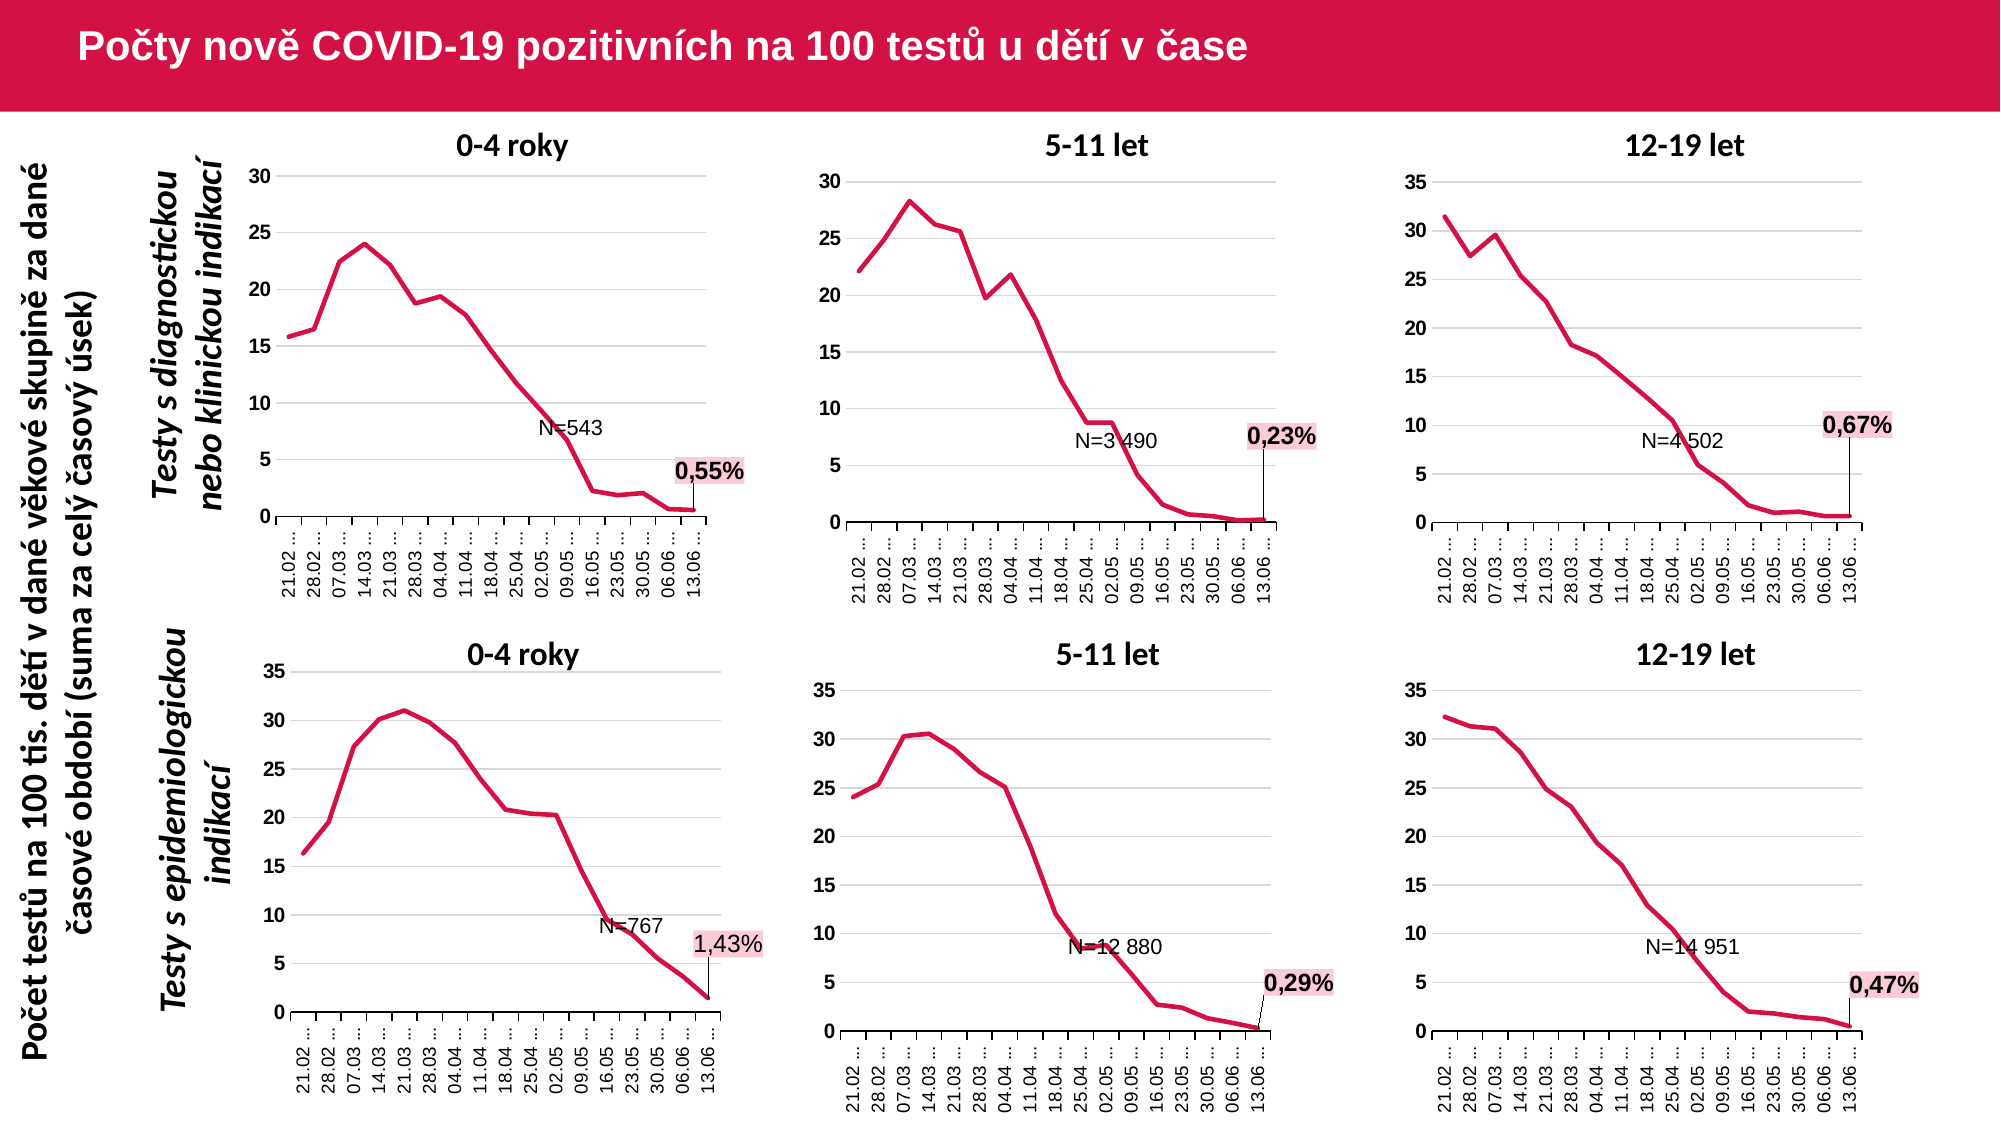

# Počty nově COVID-19 pozitivních na 100 testů u dětí v čase
0-4 roky
5-11 let
12-19 let

### Chart

| Category |  |
|---|---|
| 21.02 - 27.02 | 15.83447 |
| 28.02 - 06.03 | 16.49964 |
| 07.03 - 13.03 | 22.43872 |
| 14.03 - 20.03 | 24.02108 |
| 21.03 - 27.03 | 22.16891 |
| 28.03 - 03.04 | 18.76513 |
| 04.04 - 10.04 | 19.38911 |
| 11.04 - 17.04 | 17.73779 |
| 18.04 - 24.04 | 14.62687 |
| 25.04 - 01.05 | 11.71994 |
| 02.05 - 08.05 | 9.261745 |
| 09.05 - 15.05 | 6.709677 |
| 16.05 - 22.05 | 2.245863 |
| 23.05 - 29.05 | 1.867995 |
| 30.05 - 05.06 | 2.053915 |
| 06.06 - 12.06 | 0.646204 |
| 13.06 - 20.06 | 0.552486 |

### Chart

| Category |  |
|---|---|
| 21.02 - 27.02 | 22.12696 |
| 28.02 - 06.03 | 24.9203 |
| 07.03 - 13.03 | 28.3109 |
| 14.03 - 20.03 | 26.25698 |
| 21.03 - 27.03 | 25.63758 |
| 28.03 - 03.04 | 19.7327 |
| 04.04 - 10.04 | 21.83288 |
| 11.04 - 17.04 | 17.82519 |
| 18.04 - 24.04 | 12.45965 |
| 25.04 - 01.05 | 8.771186 |
| 02.05 - 08.05 | 8.770917 |
| 09.05 - 15.05 | 4.174484 |
| 16.05 - 22.05 | 1.552192 |
| 23.05 - 29.05 | 0.688637 |
| 30.05 - 05.06 | 0.527218 |
| 06.06 - 12.06 | 0.151937 |
| 13.06 - 20.06 | 0.229226 |

### Chart

| Category |  |
|---|---|
| 21.02 - 27.02 | 31.46179 |
| 28.02 - 06.03 | 27.40343 |
| 07.03 - 13.03 | 29.59255 |
| 14.03 - 20.03 | 25.38691 |
| 21.03 - 27.03 | 22.75726 |
| 28.03 - 03.04 | 18.27586 |
| 04.04 - 10.04 | 17.15807 |
| 11.04 - 17.04 | 15.02329 |
| 18.04 - 24.04 | 12.83087 |
| 25.04 - 01.05 | 10.49408 |
| 02.05 - 08.05 | 5.934833 |
| 09.05 - 15.05 | 4.114286 |
| 16.05 - 22.05 | 1.772753 |
| 23.05 - 29.05 | 1.001768 |
| 30.05 - 05.06 | 1.123291 |
| 06.06 - 12.06 | 0.665557 |
| 13.06 - 20.06 | 0.666371 |
Testy s diagnostickou nebo klinickou indikací
N=543
N=3 490
N=4 502
Počet testů na 100 tis. dětí v dané věkové skupině za dané časové období (suma za celý časový úsek)
0-4 roky
5-11 let
12-19 let

### Chart

| Category |  |
|---|---|
| 21.02 - 27.02 | 16.32151 |
| 28.02 - 06.03 | 19.52715 |
| 07.03 - 13.03 | 27.31506 |
| 14.03 - 20.03 | 30.11702 |
| 21.03 - 27.03 | 31.02809 |
| 28.03 - 03.04 | 29.77839 |
| 04.04 - 10.04 | 27.67857 |
| 11.04 - 17.04 | 23.98323 |
| 18.04 - 24.04 | 20.82524 |
| 25.04 - 01.05 | 20.40916 |
| 02.05 - 08.05 | 20.2711 |
| 09.05 - 15.05 | 14.52087 |
| 16.05 - 22.05 | 9.526112 |
| 23.05 - 29.05 | 8.002736 |
| 30.05 - 05.06 | 5.53328 |
| 06.06 - 12.06 | 3.680336 |
| 13.06 - 20.06 | 1.434159 |

### Chart

| Category |  |
|---|---|
| 21.02 - 27.02 | 24.04643 |
| 28.02 - 06.03 | 25.37665 |
| 07.03 - 13.03 | 30.316 |
| 14.03 - 20.03 | 30.5719 |
| 21.03 - 27.03 | 28.96442 |
| 28.03 - 03.04 | 26.6341 |
| 04.04 - 10.04 | 25.09371 |
| 11.04 - 17.04 | 19.00281 |
| 18.04 - 24.04 | 12.0466 |
| 25.04 - 01.05 | 8.468193 |
| 02.05 - 08.05 | 8.841386 |
| 09.05 - 15.05 | 5.852674 |
| 16.05 - 22.05 | 2.715566 |
| 23.05 - 29.05 | 2.390676 |
| 30.05 - 05.06 | 1.306251 |
| 06.06 - 12.06 | 0.830898 |
| 13.06 - 20.06 | 0.287267 |

### Chart

| Category |  |
|---|---|
| 21.02 - 27.02 | 32.29792 |
| 28.02 - 06.03 | 31.33047 |
| 07.03 - 13.03 | 31.0862 |
| 14.03 - 20.03 | 28.64286 |
| 21.03 - 27.03 | 24.8875 |
| 28.03 - 03.04 | 23.04892 |
| 04.04 - 10.04 | 19.38531 |
| 11.04 - 17.04 | 17.0456 |
| 18.04 - 24.04 | 12.92203 |
| 25.04 - 01.05 | 10.47856 |
| 02.05 - 08.05 | 7.09965 |
| 09.05 - 15.05 | 4.017164 |
| 16.05 - 22.05 | 1.987468 |
| 23.05 - 29.05 | 1.800483 |
| 30.05 - 05.06 | 1.421672 |
| 06.06 - 12.06 | 1.220212 |
| 13.06 - 20.06 | 0.474885 |
Testy s epidemiologickou indikací
N=767
N=12 880
N=14 951